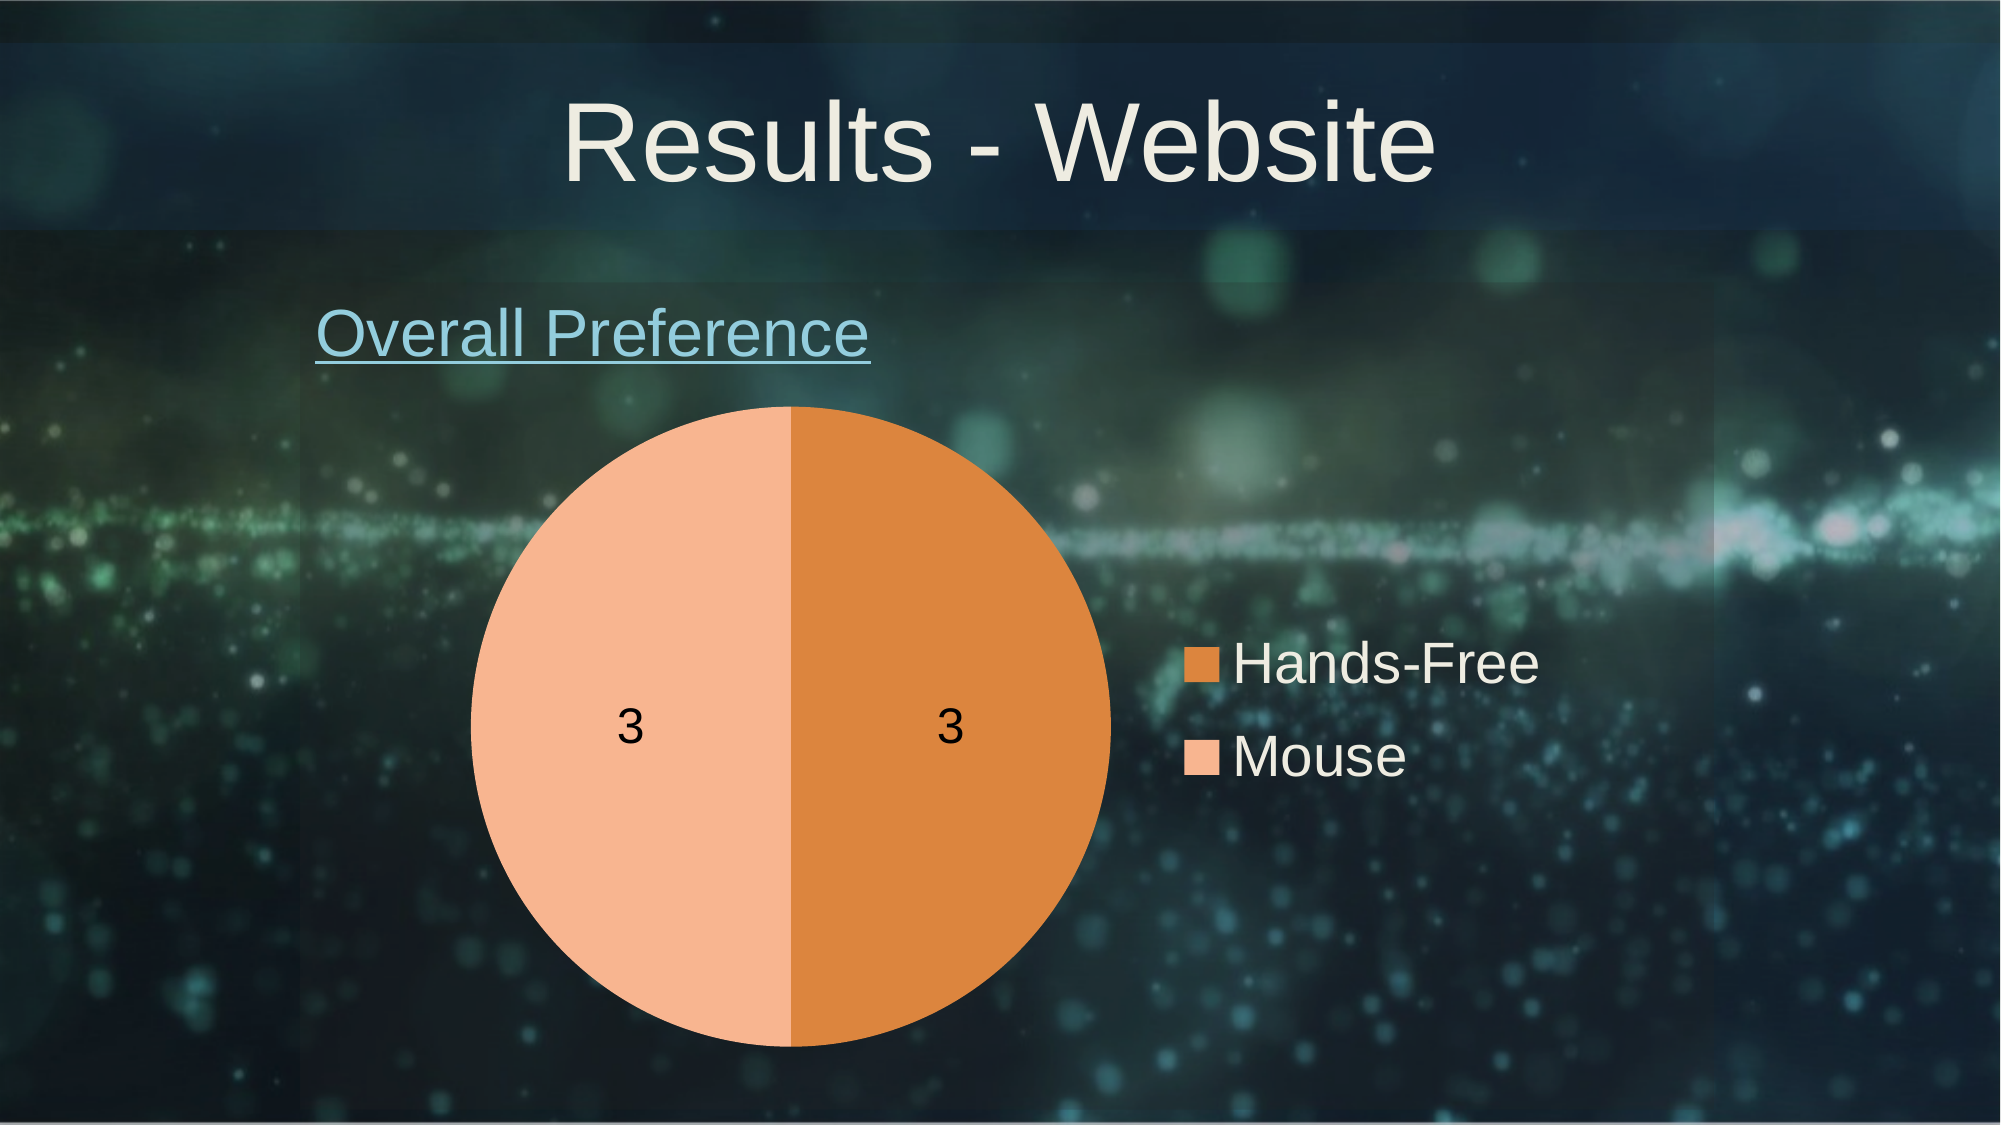

# Results - Website
Overall Preference

### Chart

| Category | Participants |
|---|---|
| Hands-Free | 3.0 |
| Mouse | 3.0 |